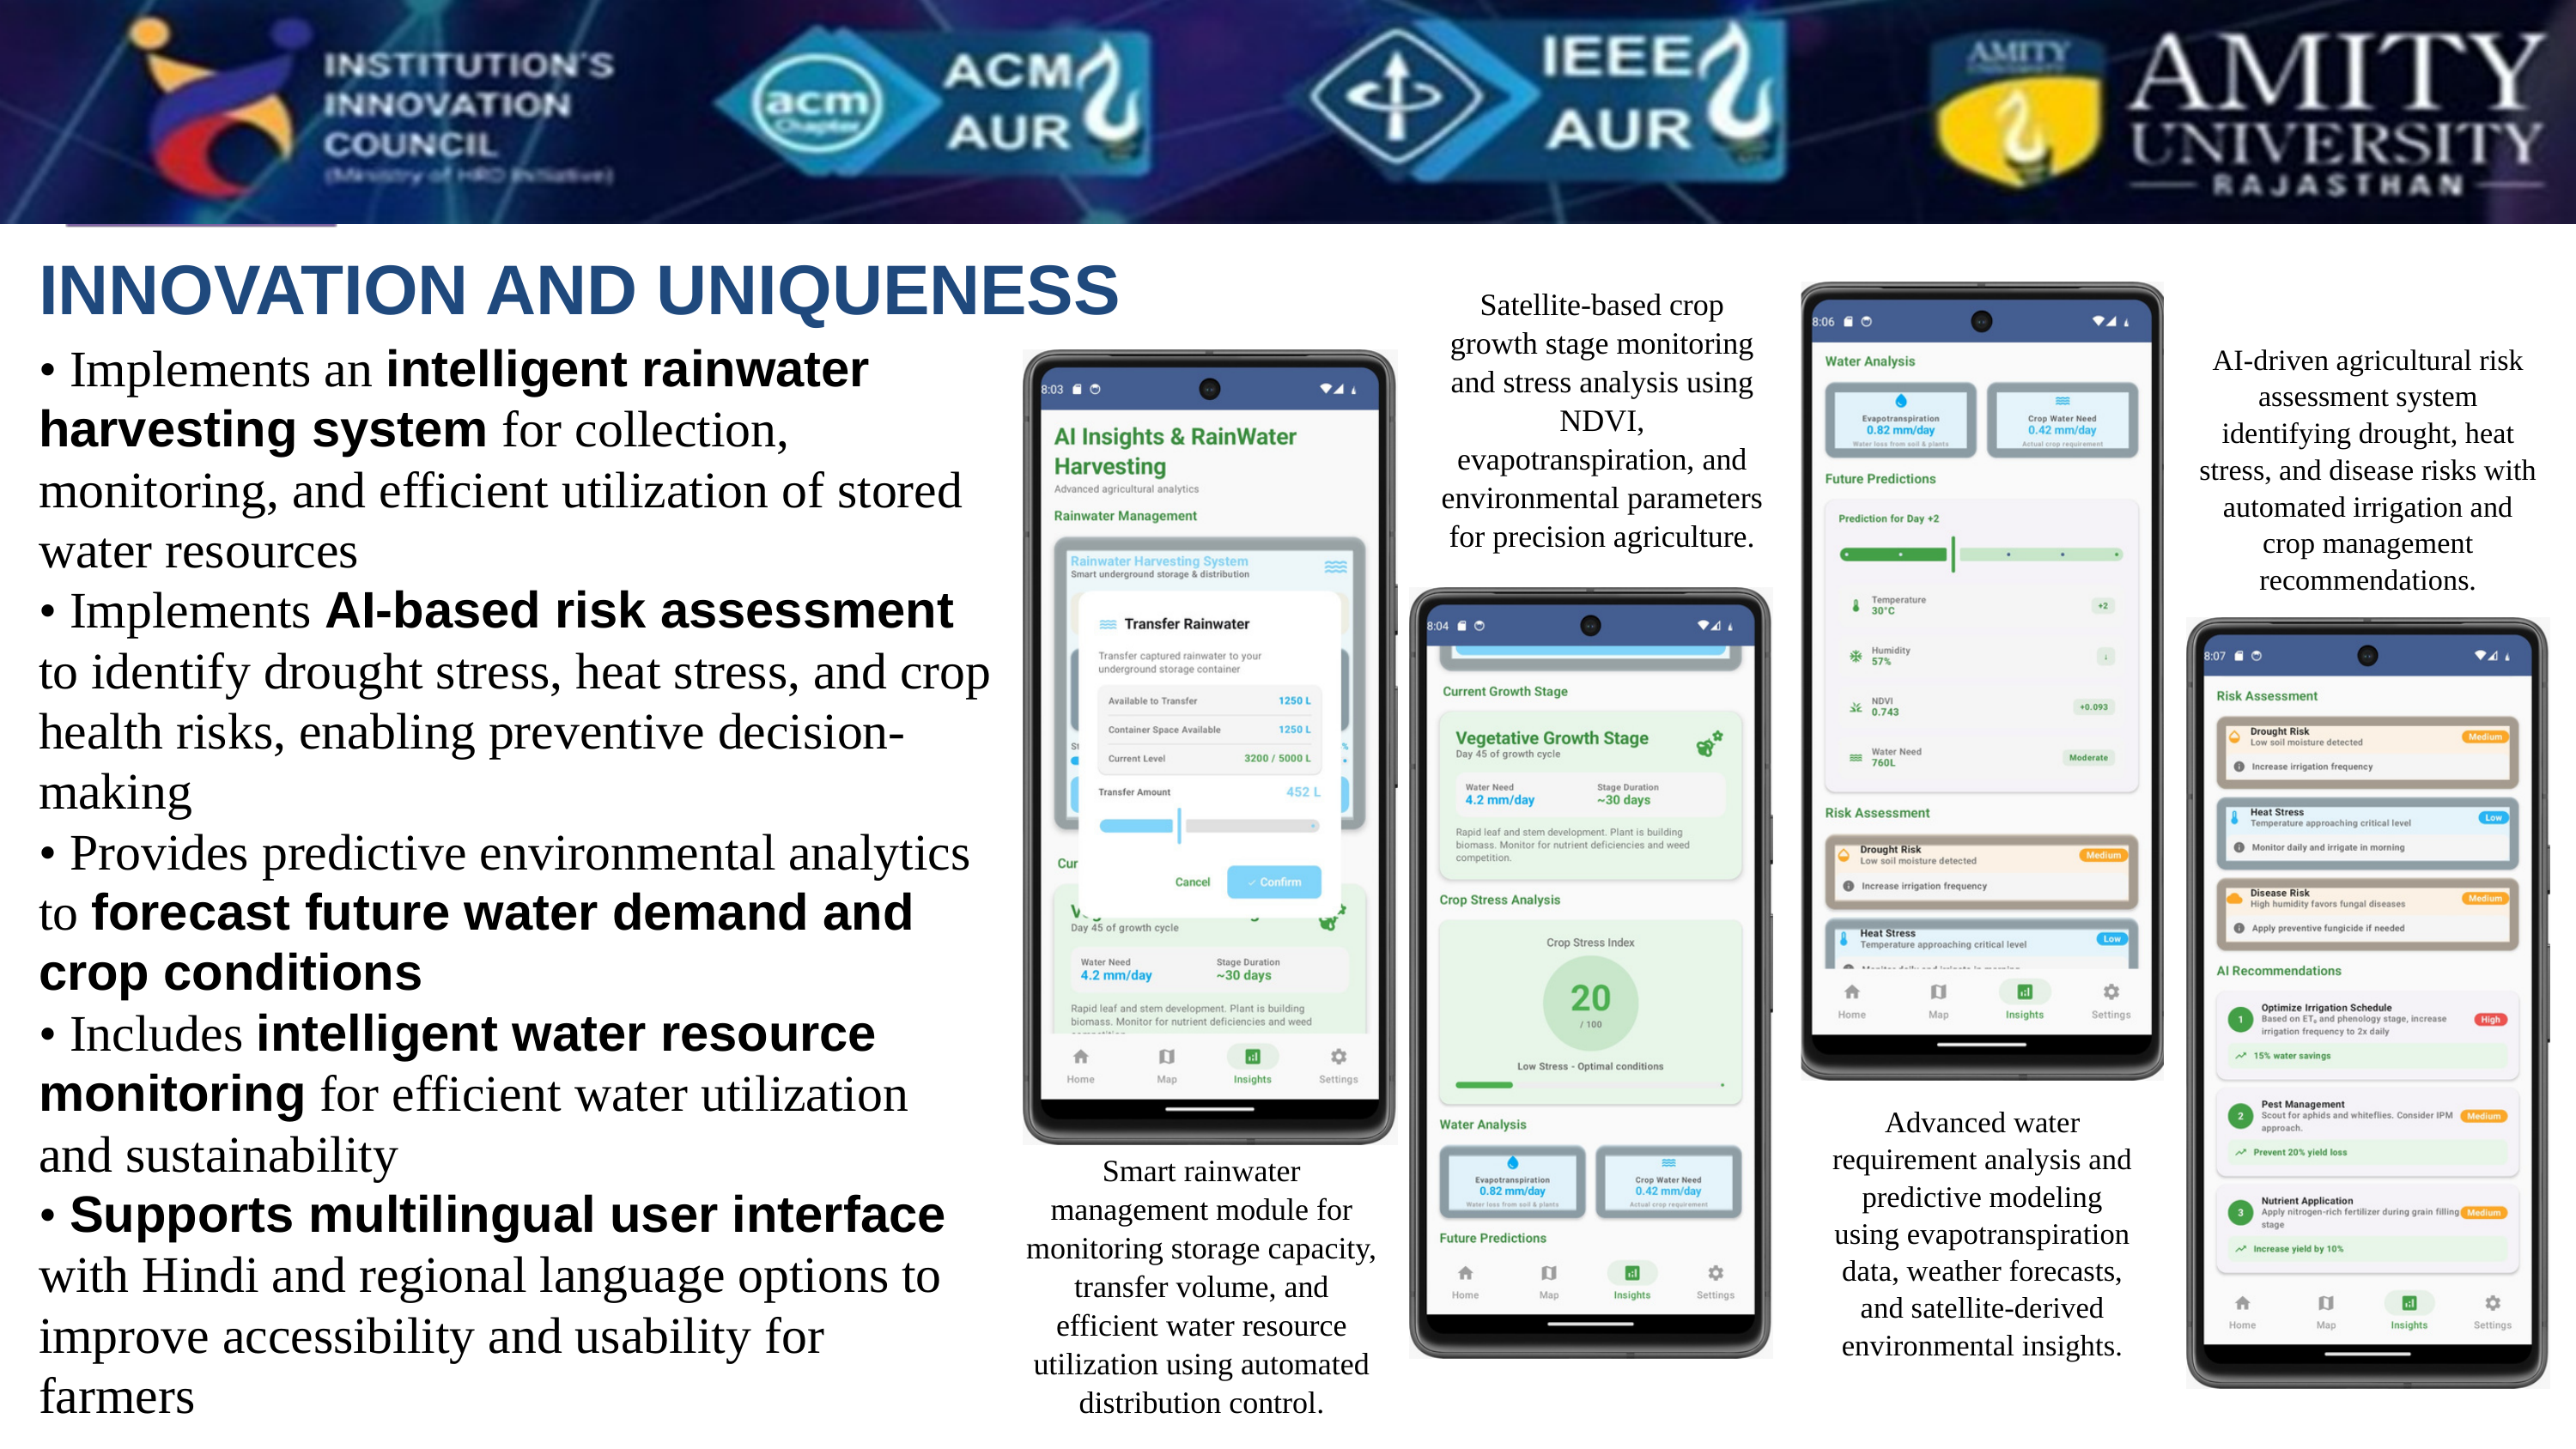

INNOVATION AND UNIQUENESS

Satellite-based crop growth stage monitoring and stress analysis using NDVI, evapotranspiration, and environmental parameters for precision agriculture.
• Implements an intelligent rainwater harvesting system for collection, monitoring, and efficient utilization of stored water resources
• Implements AI-based risk assessment to identify drought stress, heat stress, and crop health risks, enabling preventive decision-making
• Provides predictive environmental analytics to forecast future water demand and crop conditions
• Includes intelligent water resource monitoring for efficient water utilization and sustainability
• Supports multilingual user interface with Hindi and regional language options to improve accessibility and usability for farmers

AI-driven agricultural risk assessment system identifying drought, heat stress, and disease risks with automated irrigation and crop management recommendations.

Advanced water requirement analysis and predictive modeling using evapotranspiration data, weather forecasts, and satellite-derived environmental insights.

Smart rainwater management module for monitoring storage capacity, transfer volume, and efficient water resource utilization using automated distribution control.